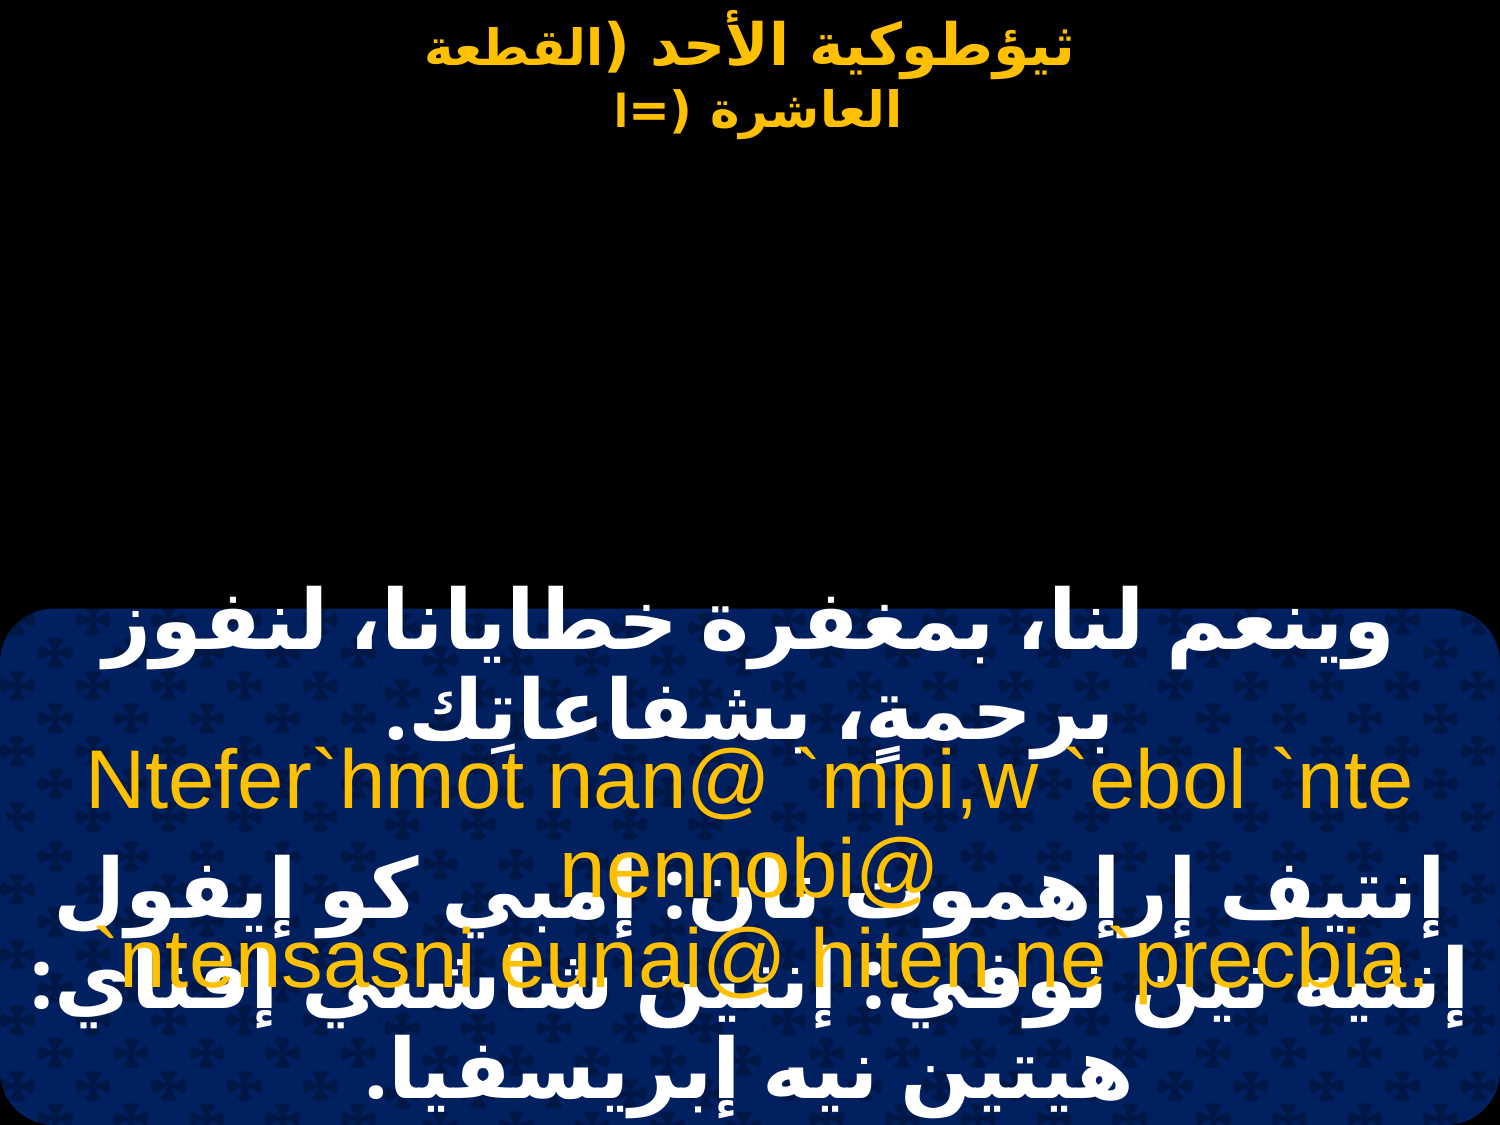

#
وينعم لنا، بمغفرة خطايانا، لنفوز برحمةٍ، بشفاعاتِك.
Ntefer`hmot nan@ `mpi,w `ebol `nte nennobi@
 `ntensasni eunai@ hiten ne`precbia.
إنتيف إرإهموت نان: إمبي كو إيفول إنتيه نين نوفي: إنتين شاشني إفناي: هيتين نيه إبريسفيا.